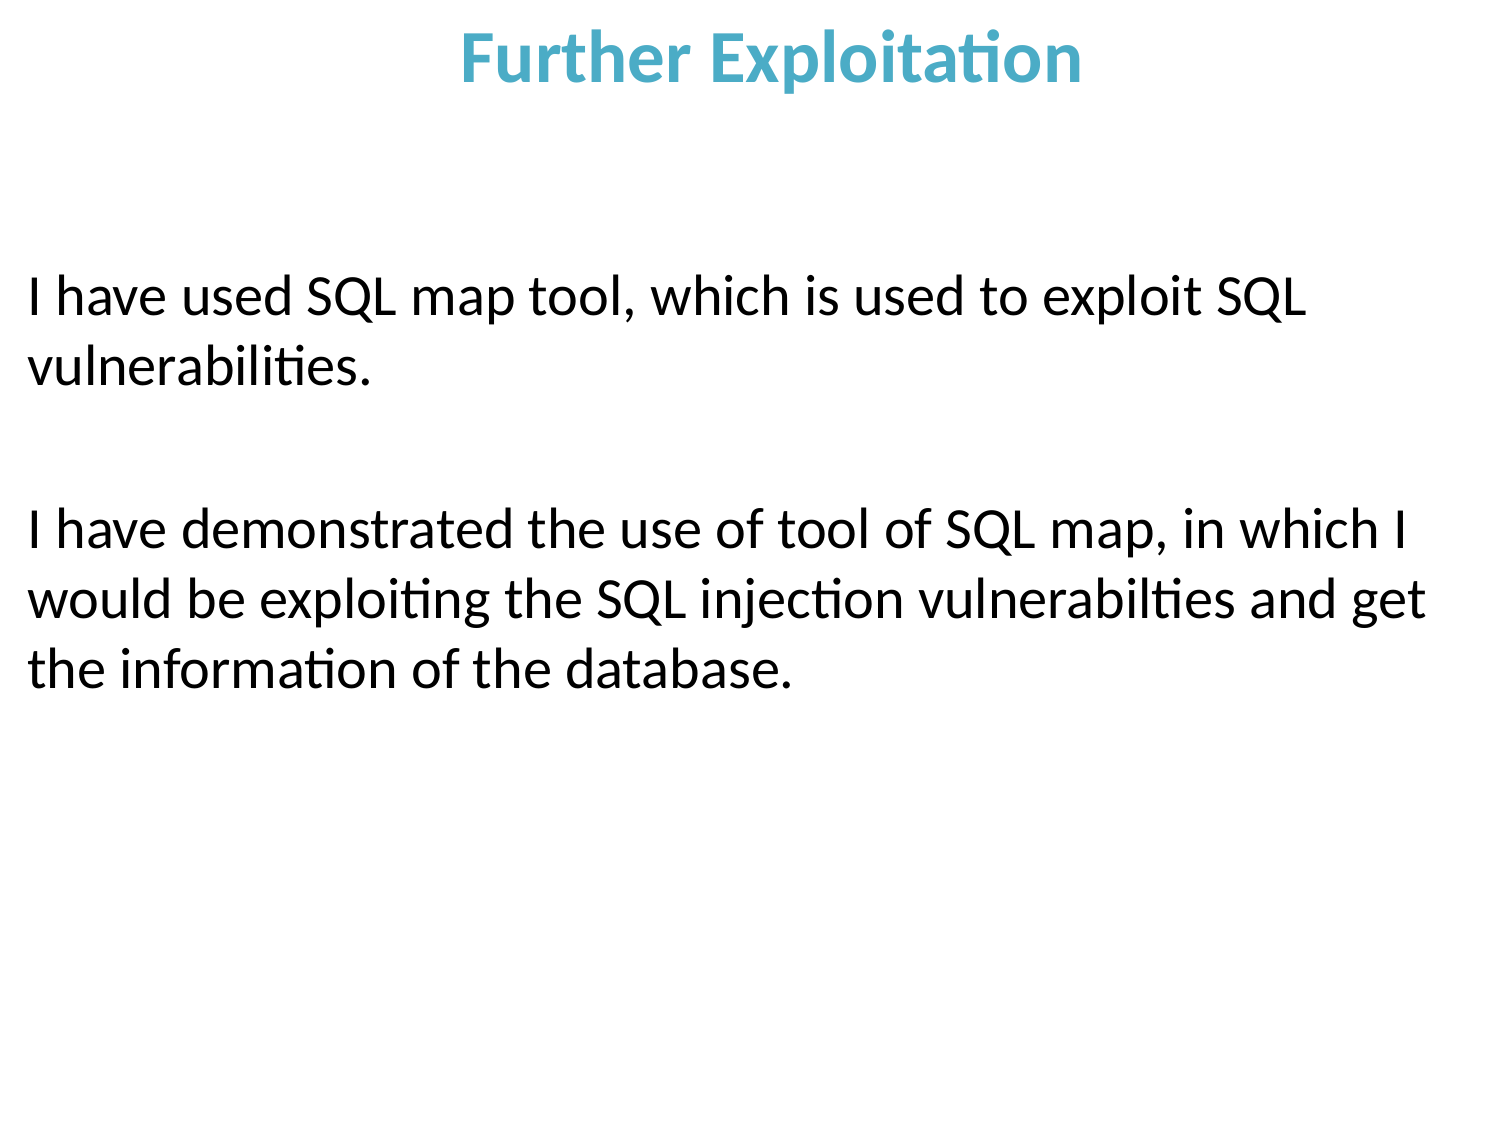

Further Exploitation
#
I have used SQL map tool, which is used to exploit SQL vulnerabilities.

I have demonstrated the use of tool of SQL map, in which I would be exploiting the SQL injection vulnerabilties and get the information of the database.